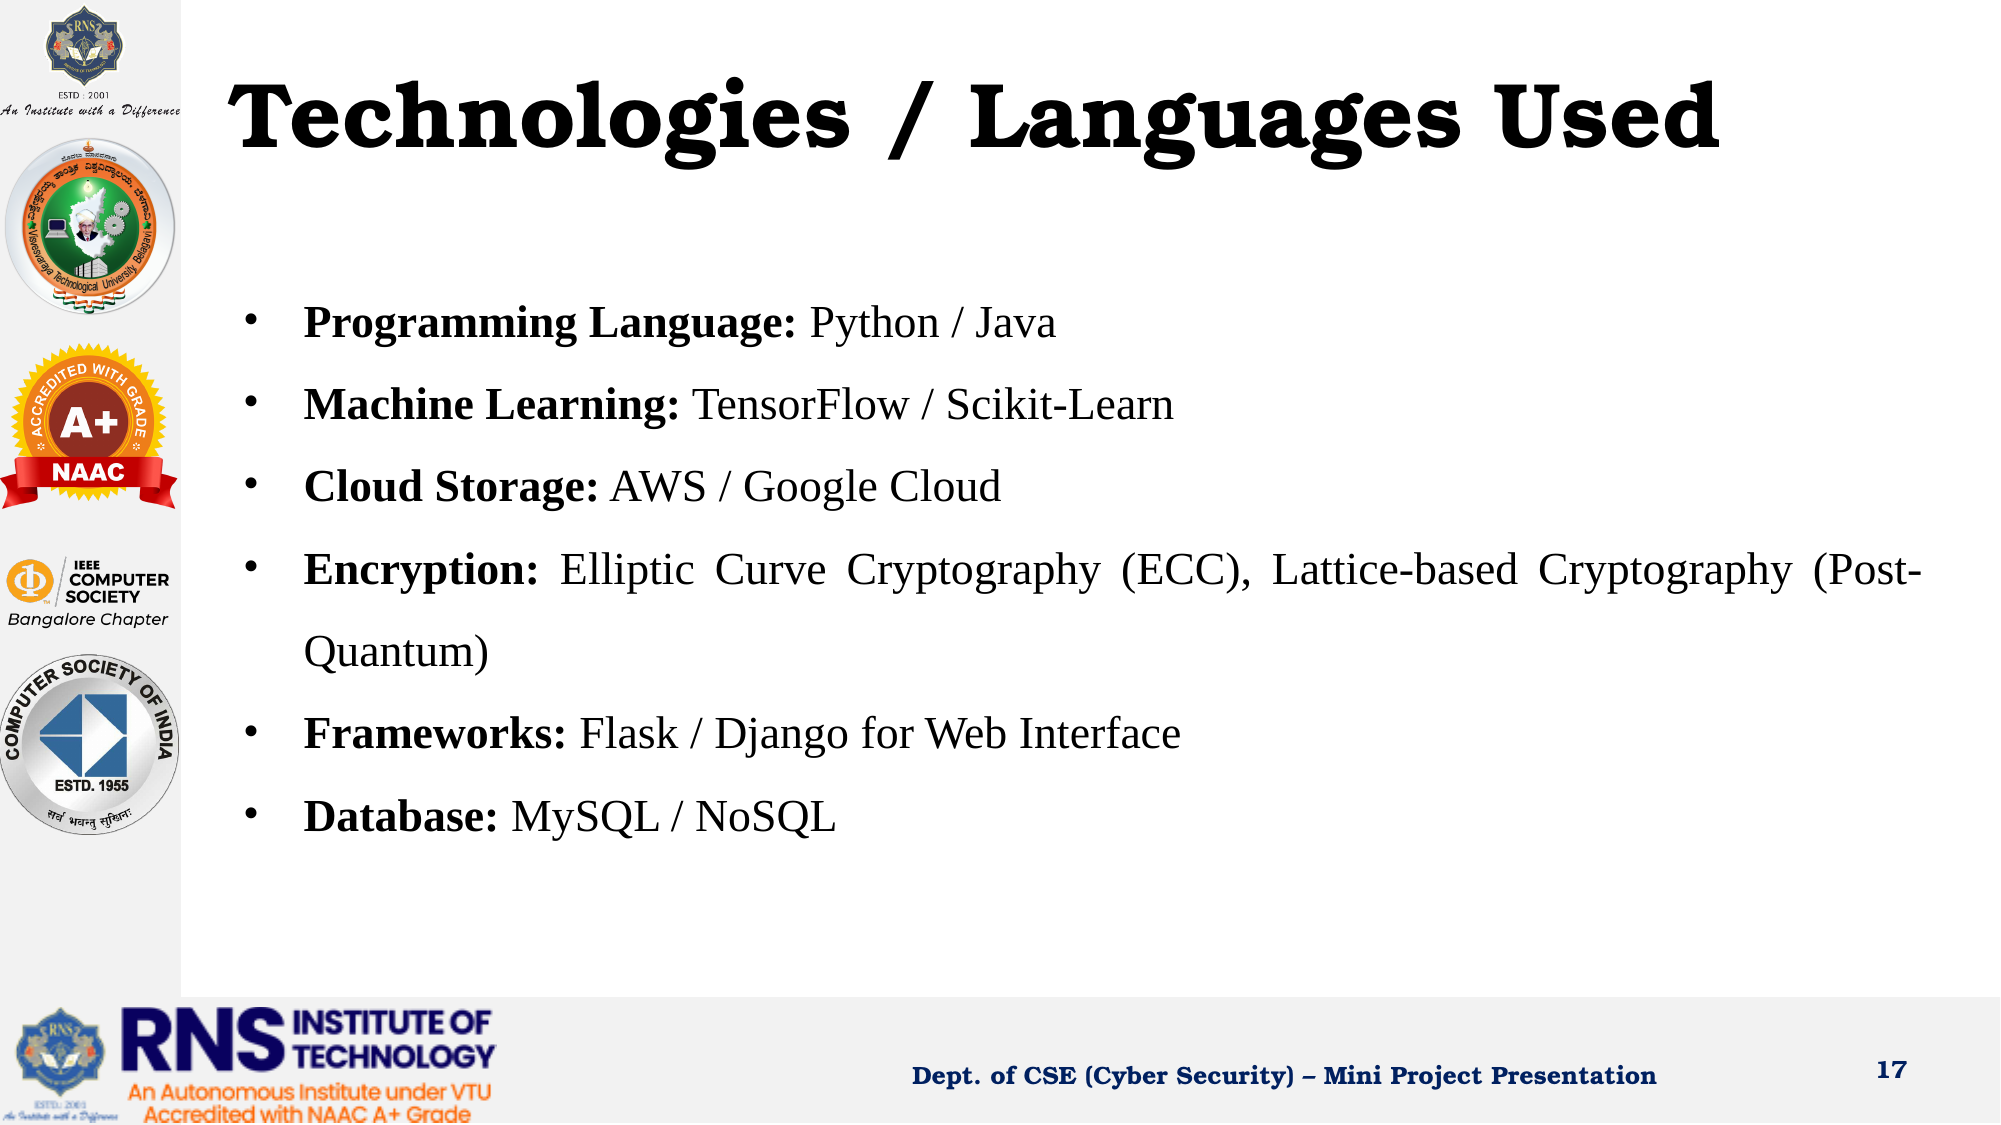

# Technologies / Languages Used
Programming Language: Python / Java
Machine Learning: TensorFlow / Scikit-Learn
Cloud Storage: AWS / Google Cloud
Encryption: Elliptic Curve Cryptography (ECC), Lattice-based Cryptography (Post-Quantum)
Frameworks: Flask / Django for Web Interface
Database: MySQL / NoSQL
17
Dept. of CSE (Cyber Security) – Mini Project Presentation